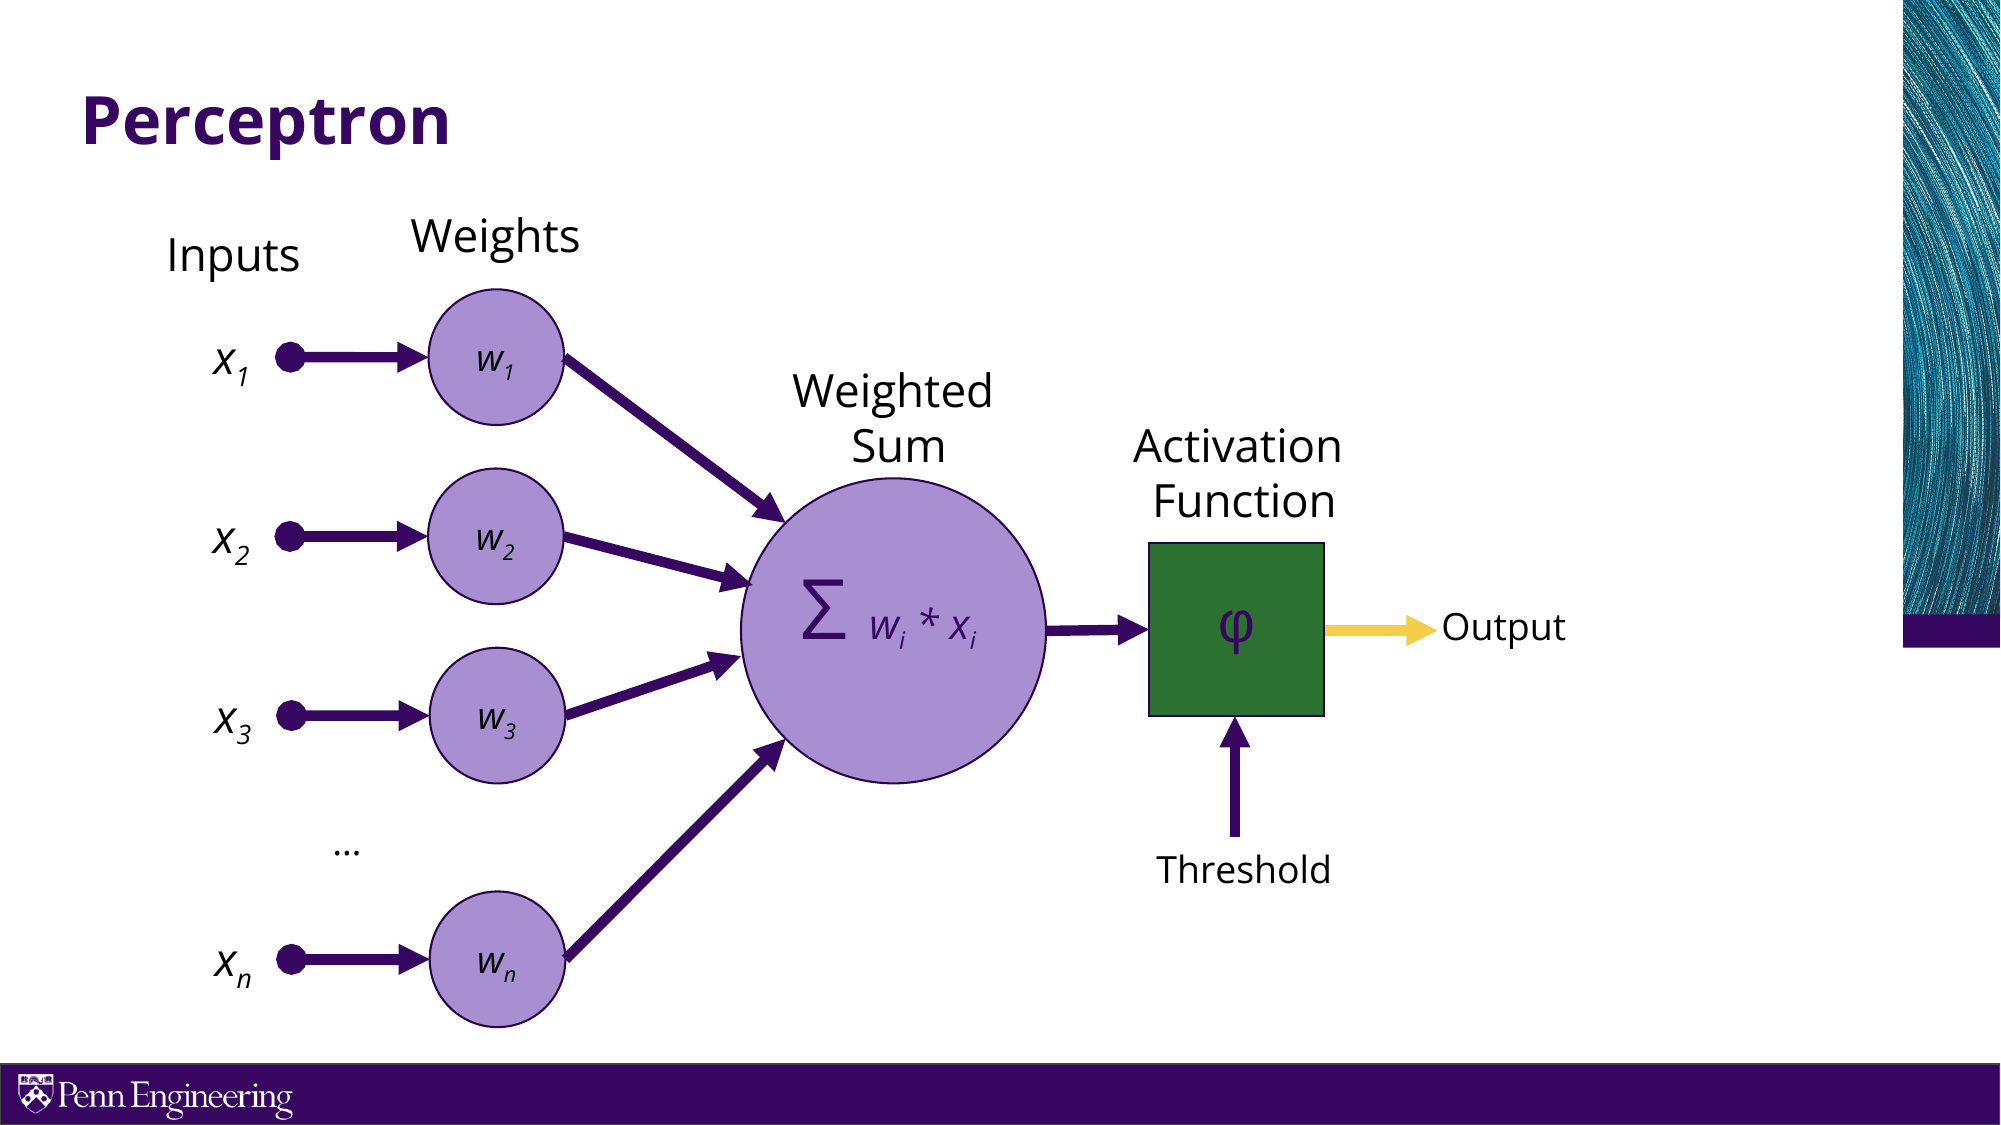

# Perceptron
Weights
Inputs

x1
w1
Weighted
Sum
Activation
Function

x2
w2
Σ wi * xi
ᵠ
Output

x3
w3
…
Threshold

xn
wn